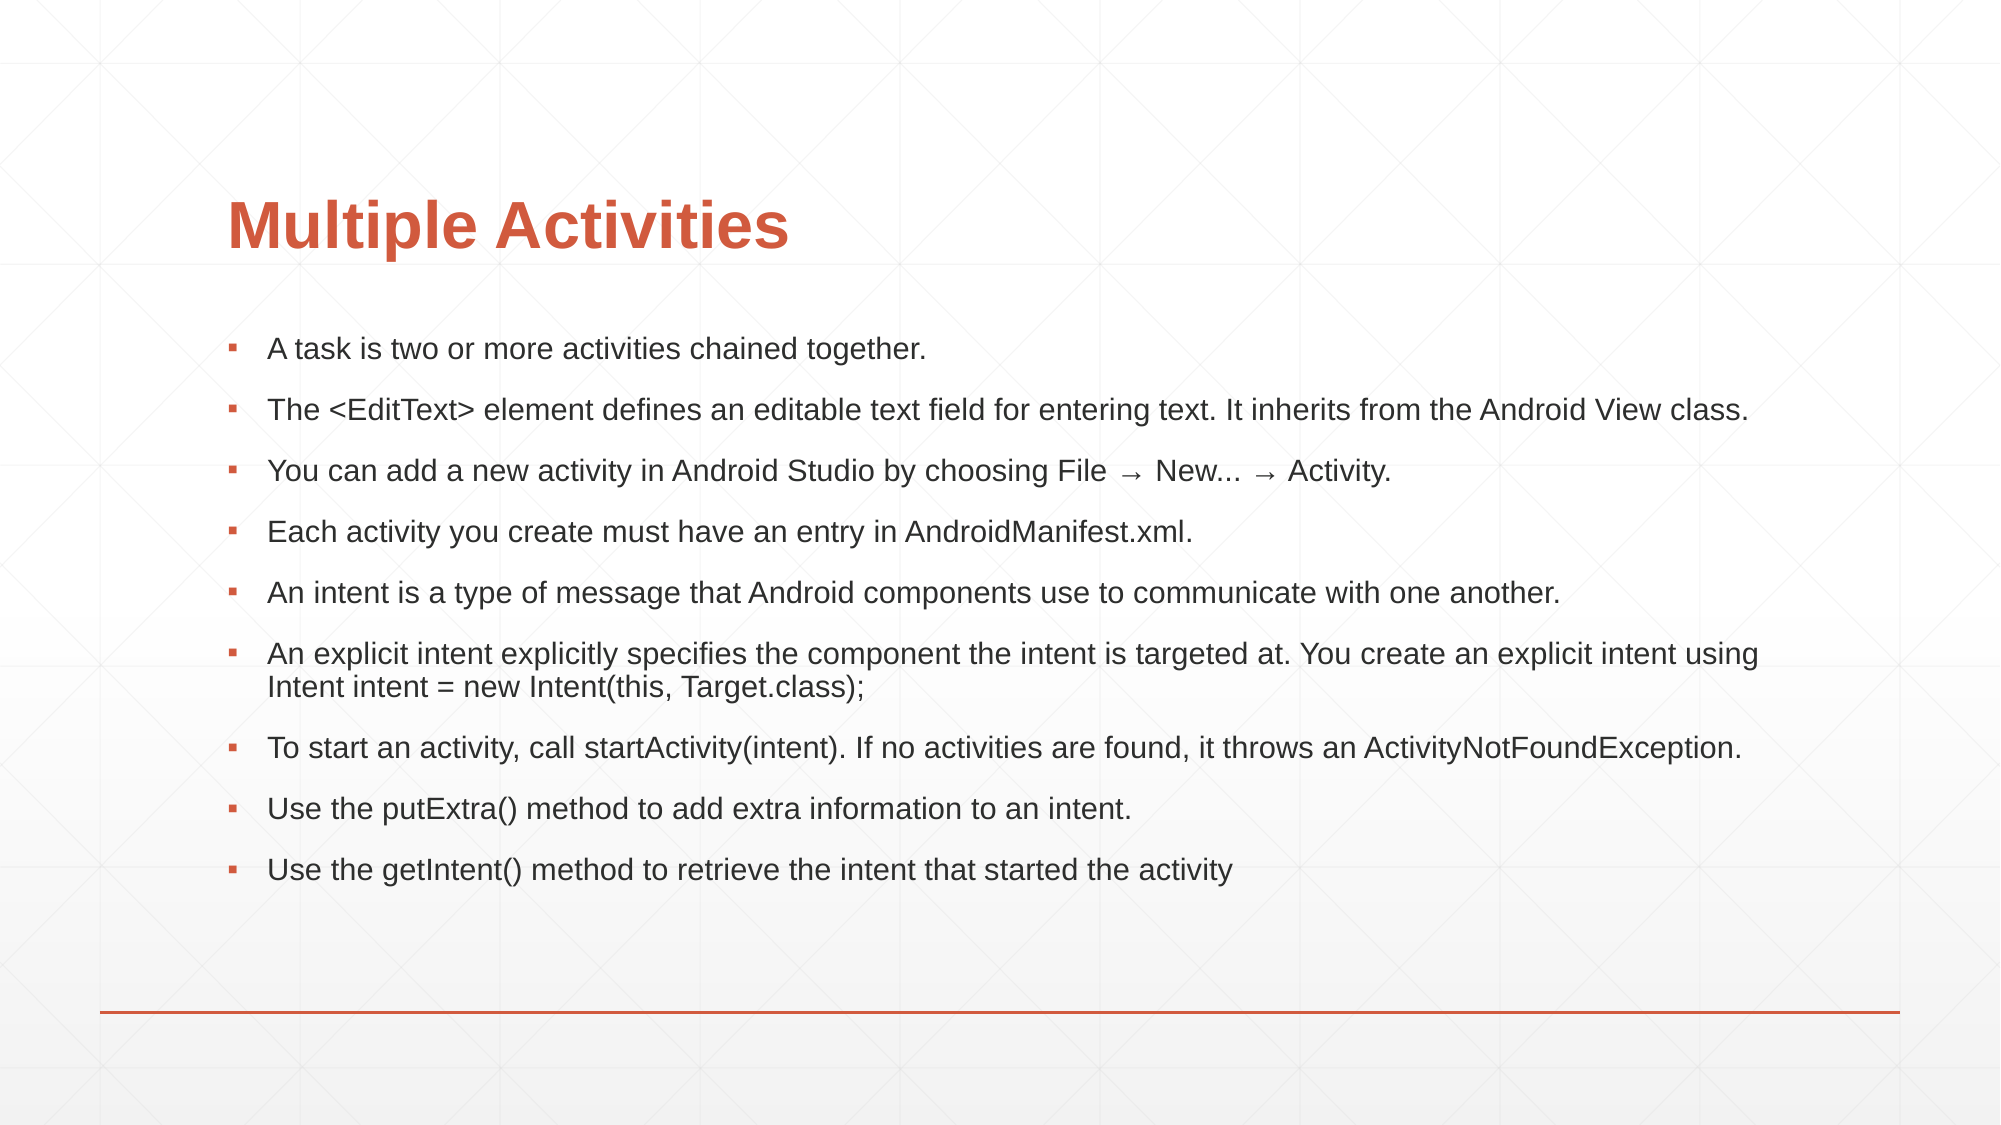

# Multiple Activities
A task is two or more activities chained together.
The <EditText> element defines an editable text field for entering text. It inherits from the Android View class.
You can add a new activity in Android Studio by choosing File → New... → Activity.
Each activity you create must have an entry in AndroidManifest.xml.
An intent is a type of message that Android components use to communicate with one another.
An explicit intent explicitly specifies the component the intent is targeted at. You create an explicit intent using Intent intent = new Intent(this, Target.class);
To start an activity, call startActivity(intent). If no activities are found, it throws an ActivityNotFoundException.
Use the putExtra() method to add extra information to an intent.
Use the getIntent() method to retrieve the intent that started the activity